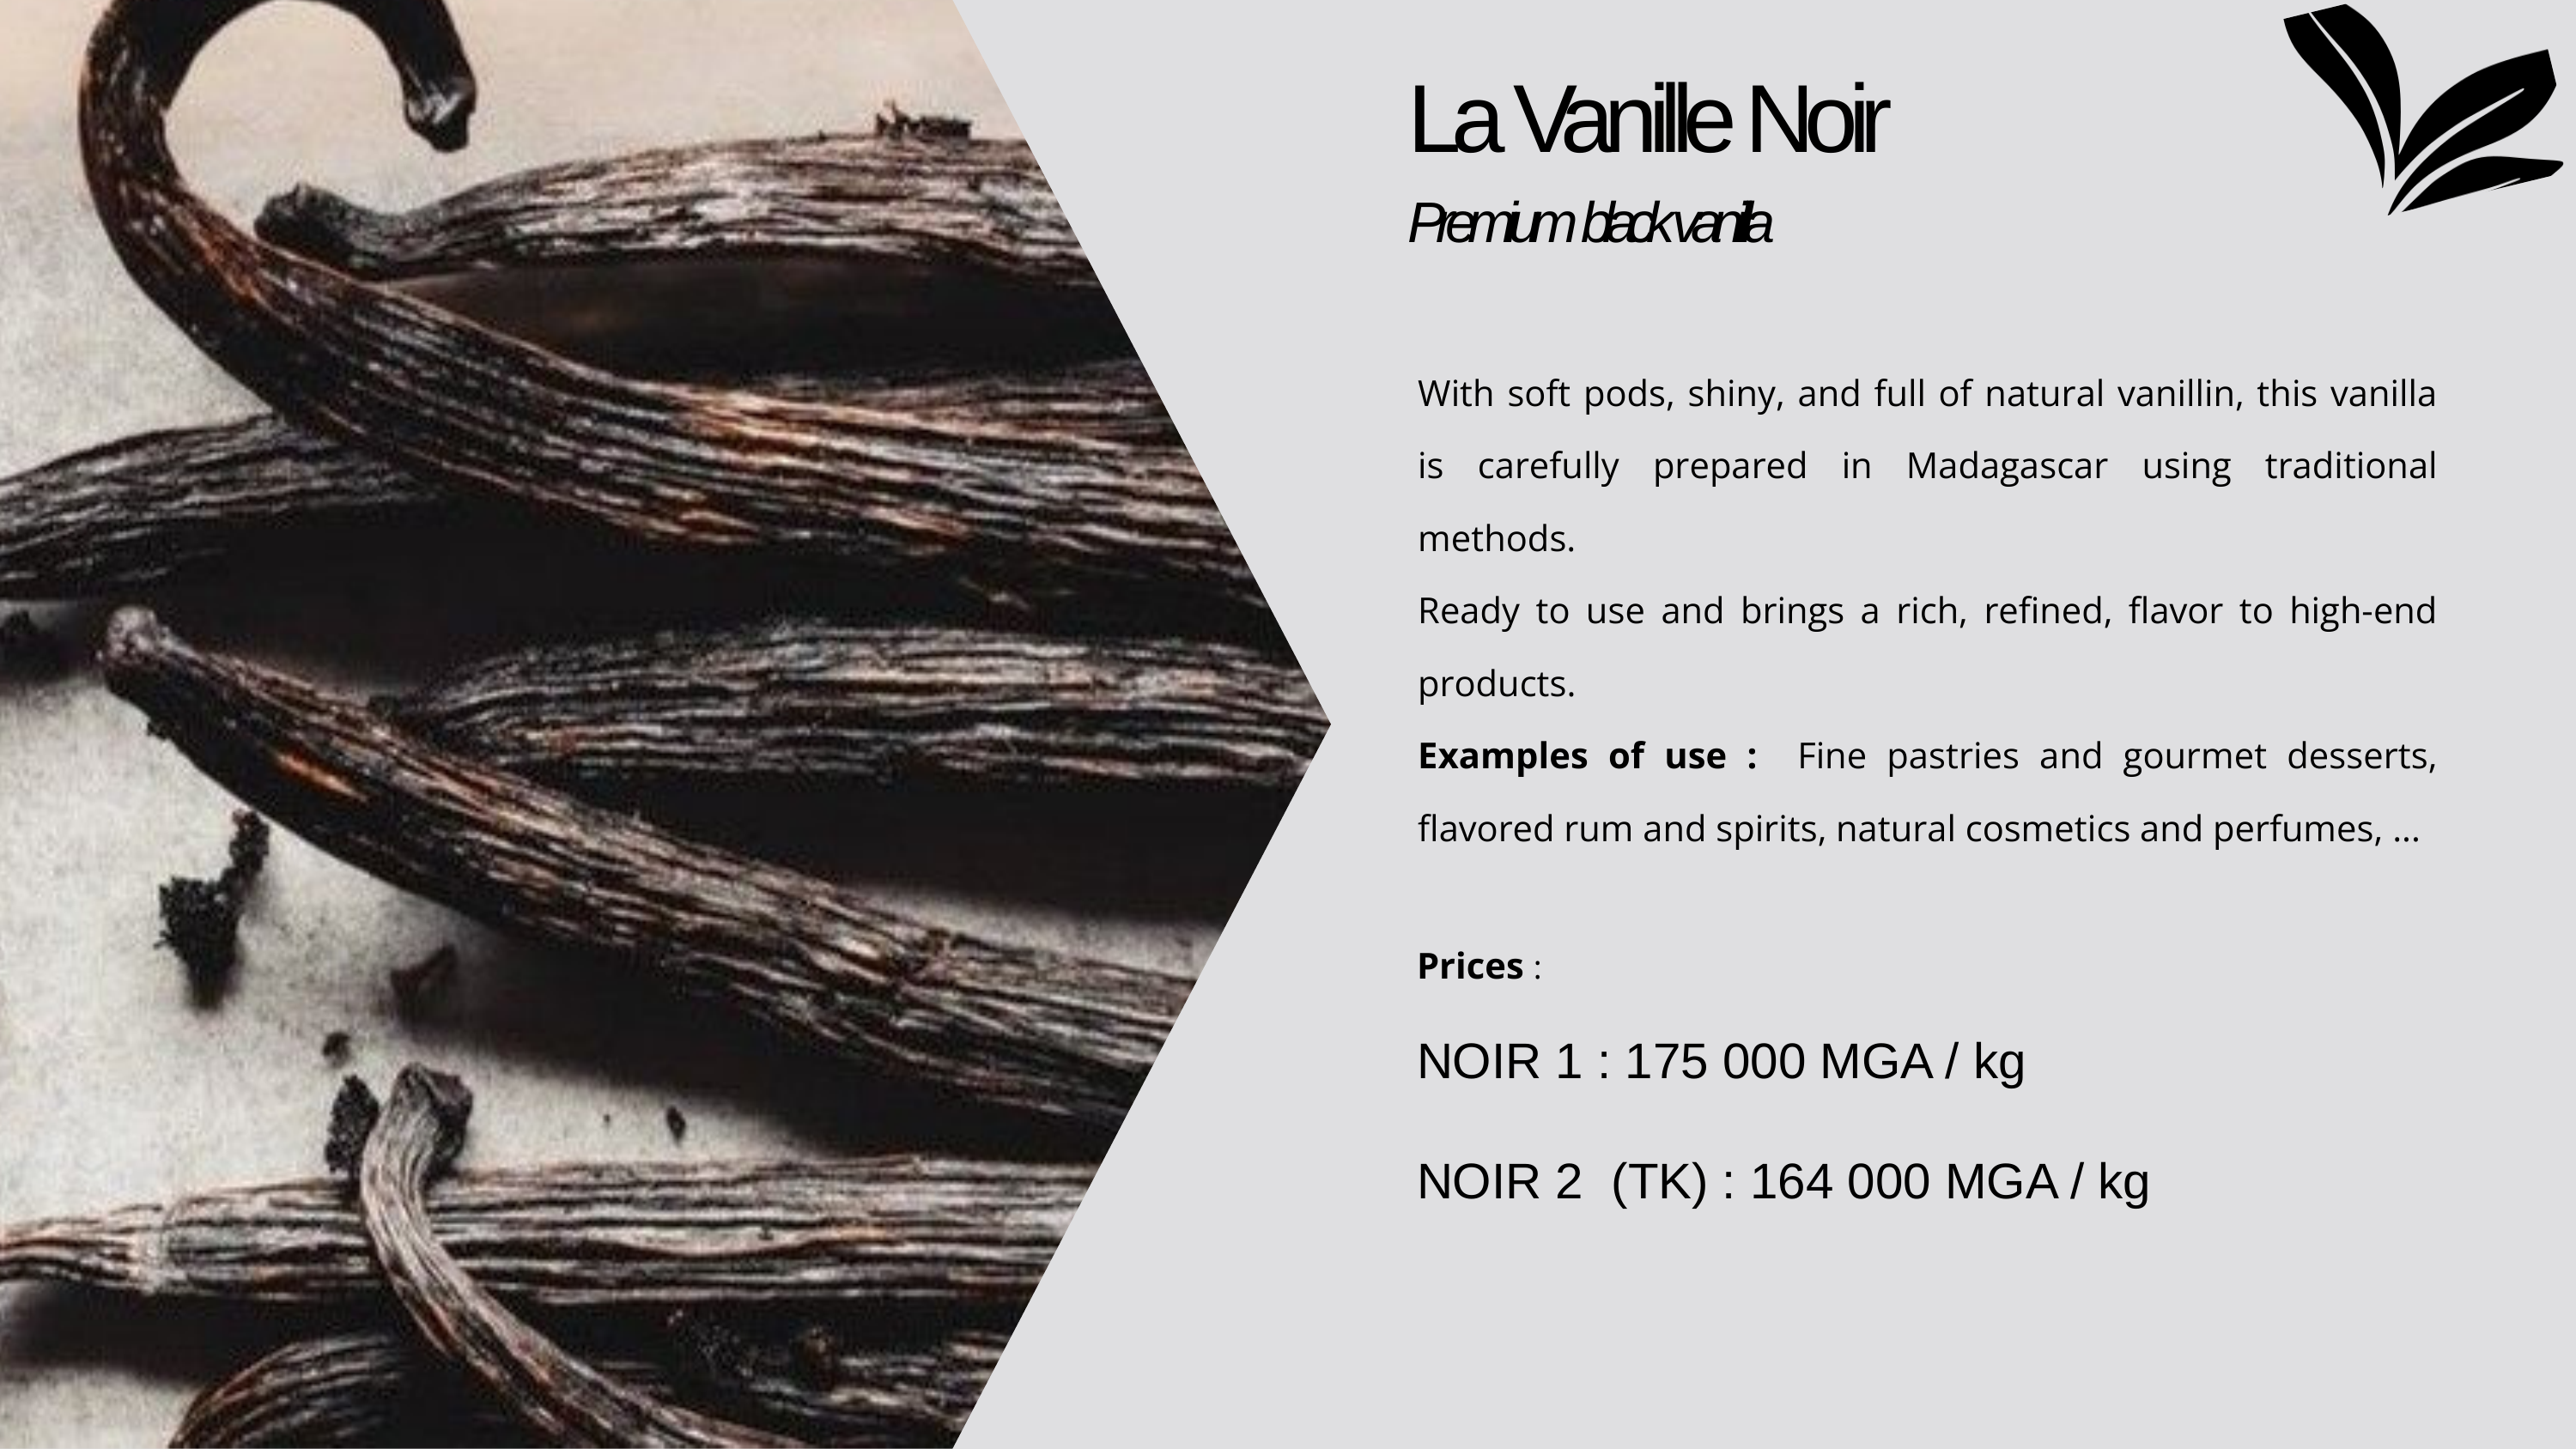

La Vanille Noir
Premium  black vanilla
With soft pods, shiny, and full of natural vanillin, this vanilla is carefully prepared in Madagascar using traditional methods.
Ready to use and brings a rich, refined, flavor to high-end products.
Examples of use :  Fine pastries and gourmet desserts, flavored rum and spirits, natural cosmetics and perfumes, ...
Prices :

NOIR 1 : 175 000 MGA / kg

NOIR 2  (TK) : 164 000 MGA / kg